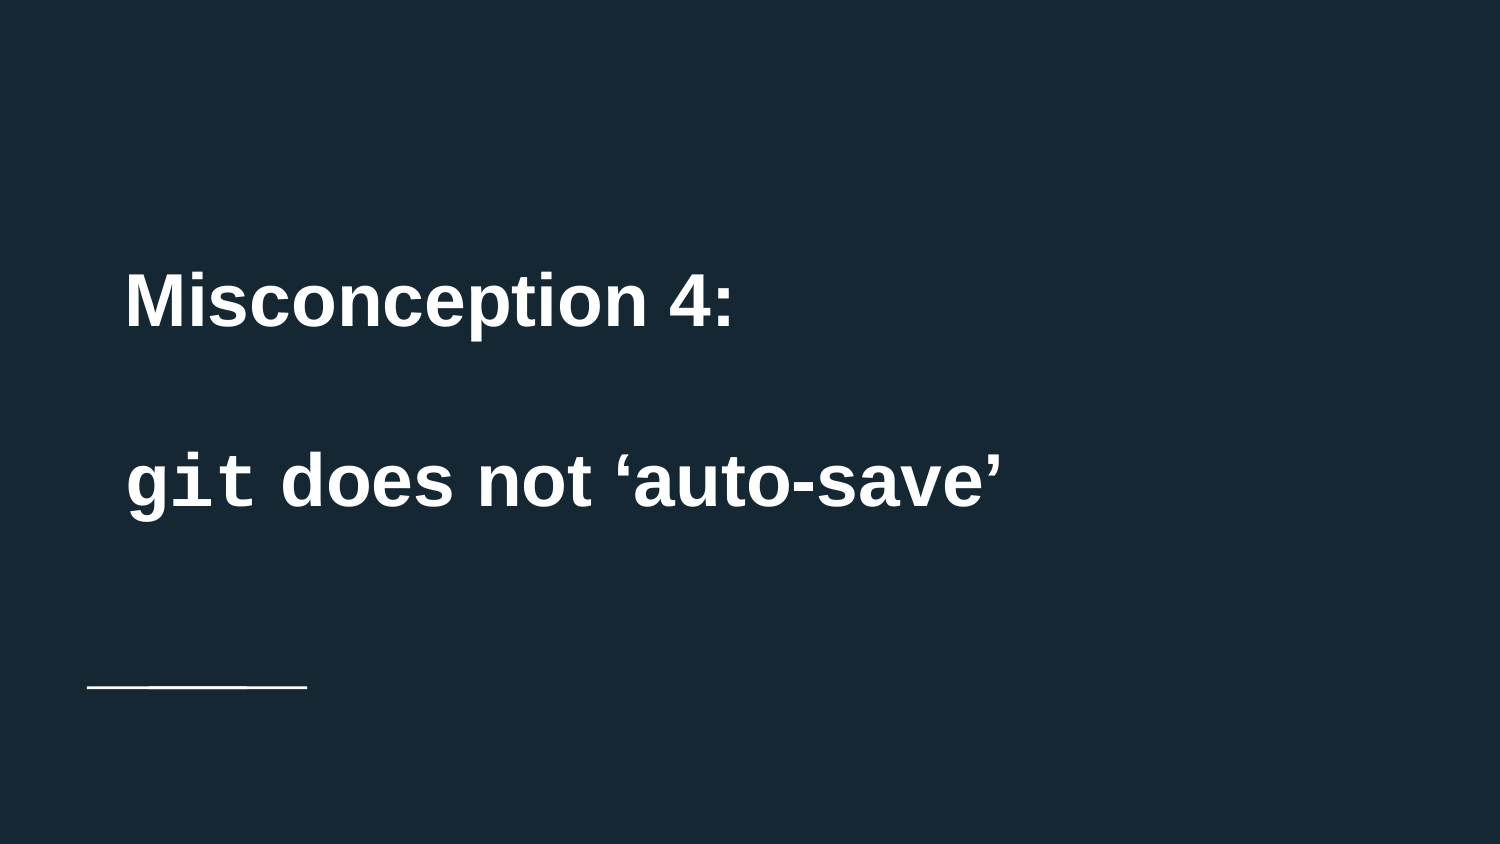

# Misconception 4:

git does not ‘auto-save’